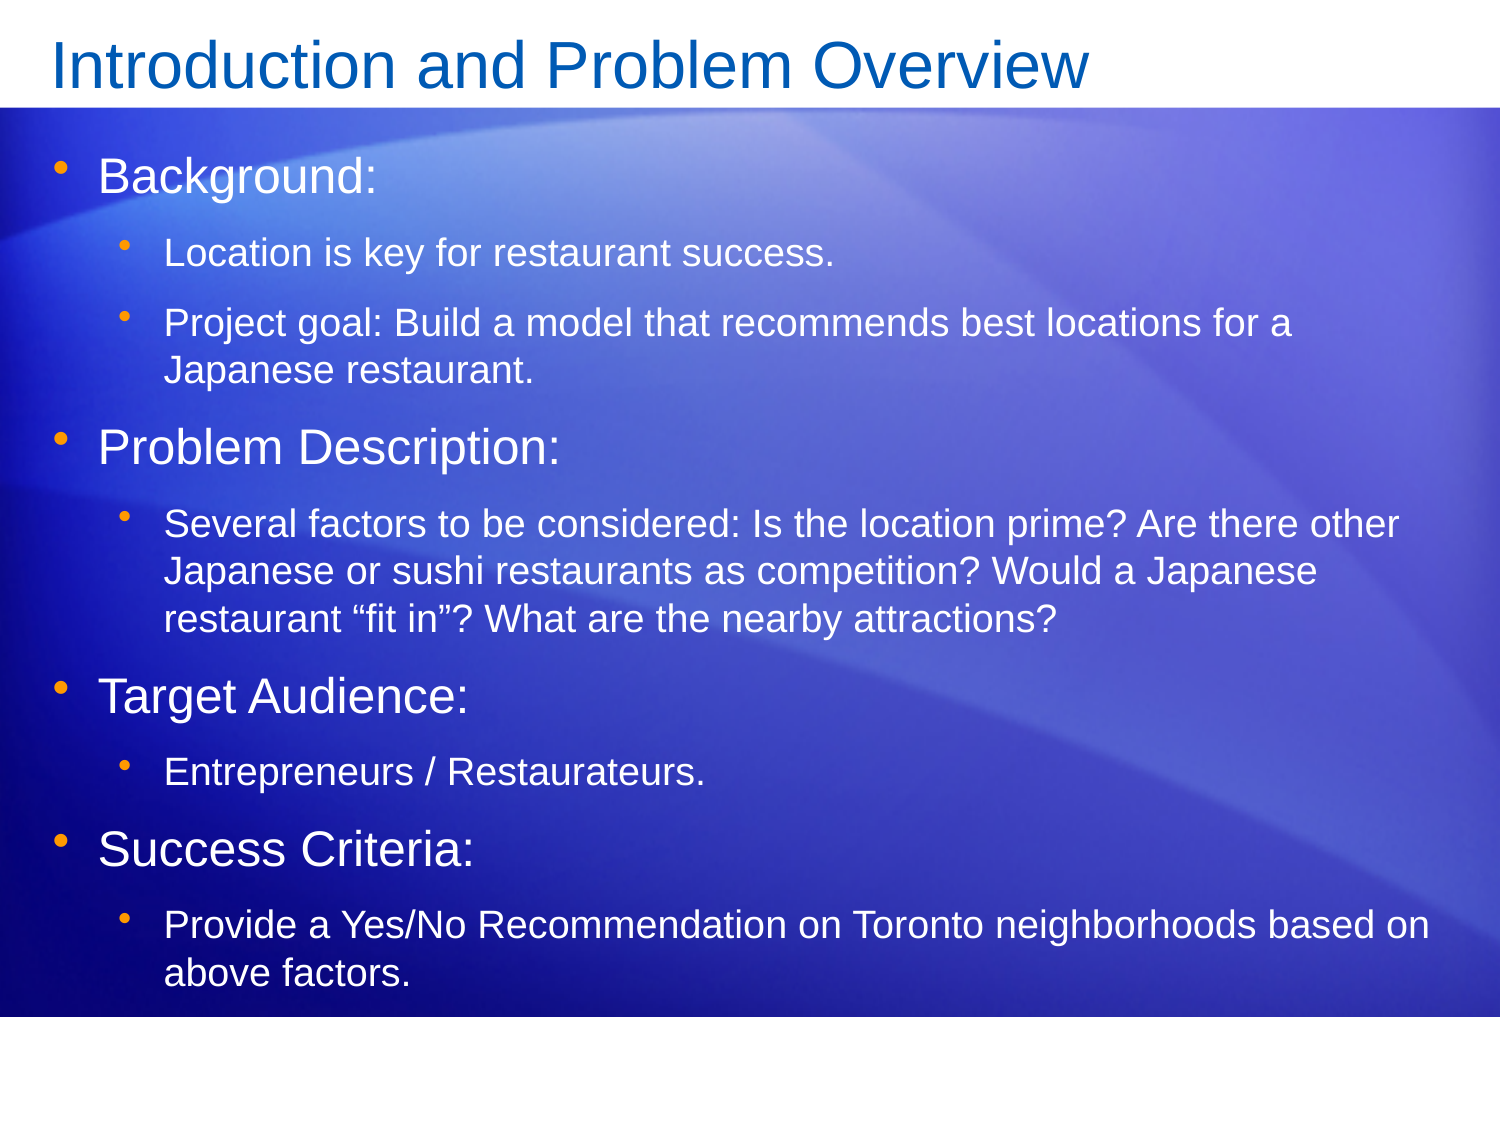

# Introduction and Problem Overview
Background:
Location is key for restaurant success.
Project goal: Build a model that recommends best locations for a Japanese restaurant.
Problem Description:
Several factors to be considered: Is the location prime? Are there other Japanese or sushi restaurants as competition? Would a Japanese restaurant “fit in”? What are the nearby attractions?
Target Audience:
Entrepreneurs / Restaurateurs.
Success Criteria:
Provide a Yes/No Recommendation on Toronto neighborhoods based on above factors.